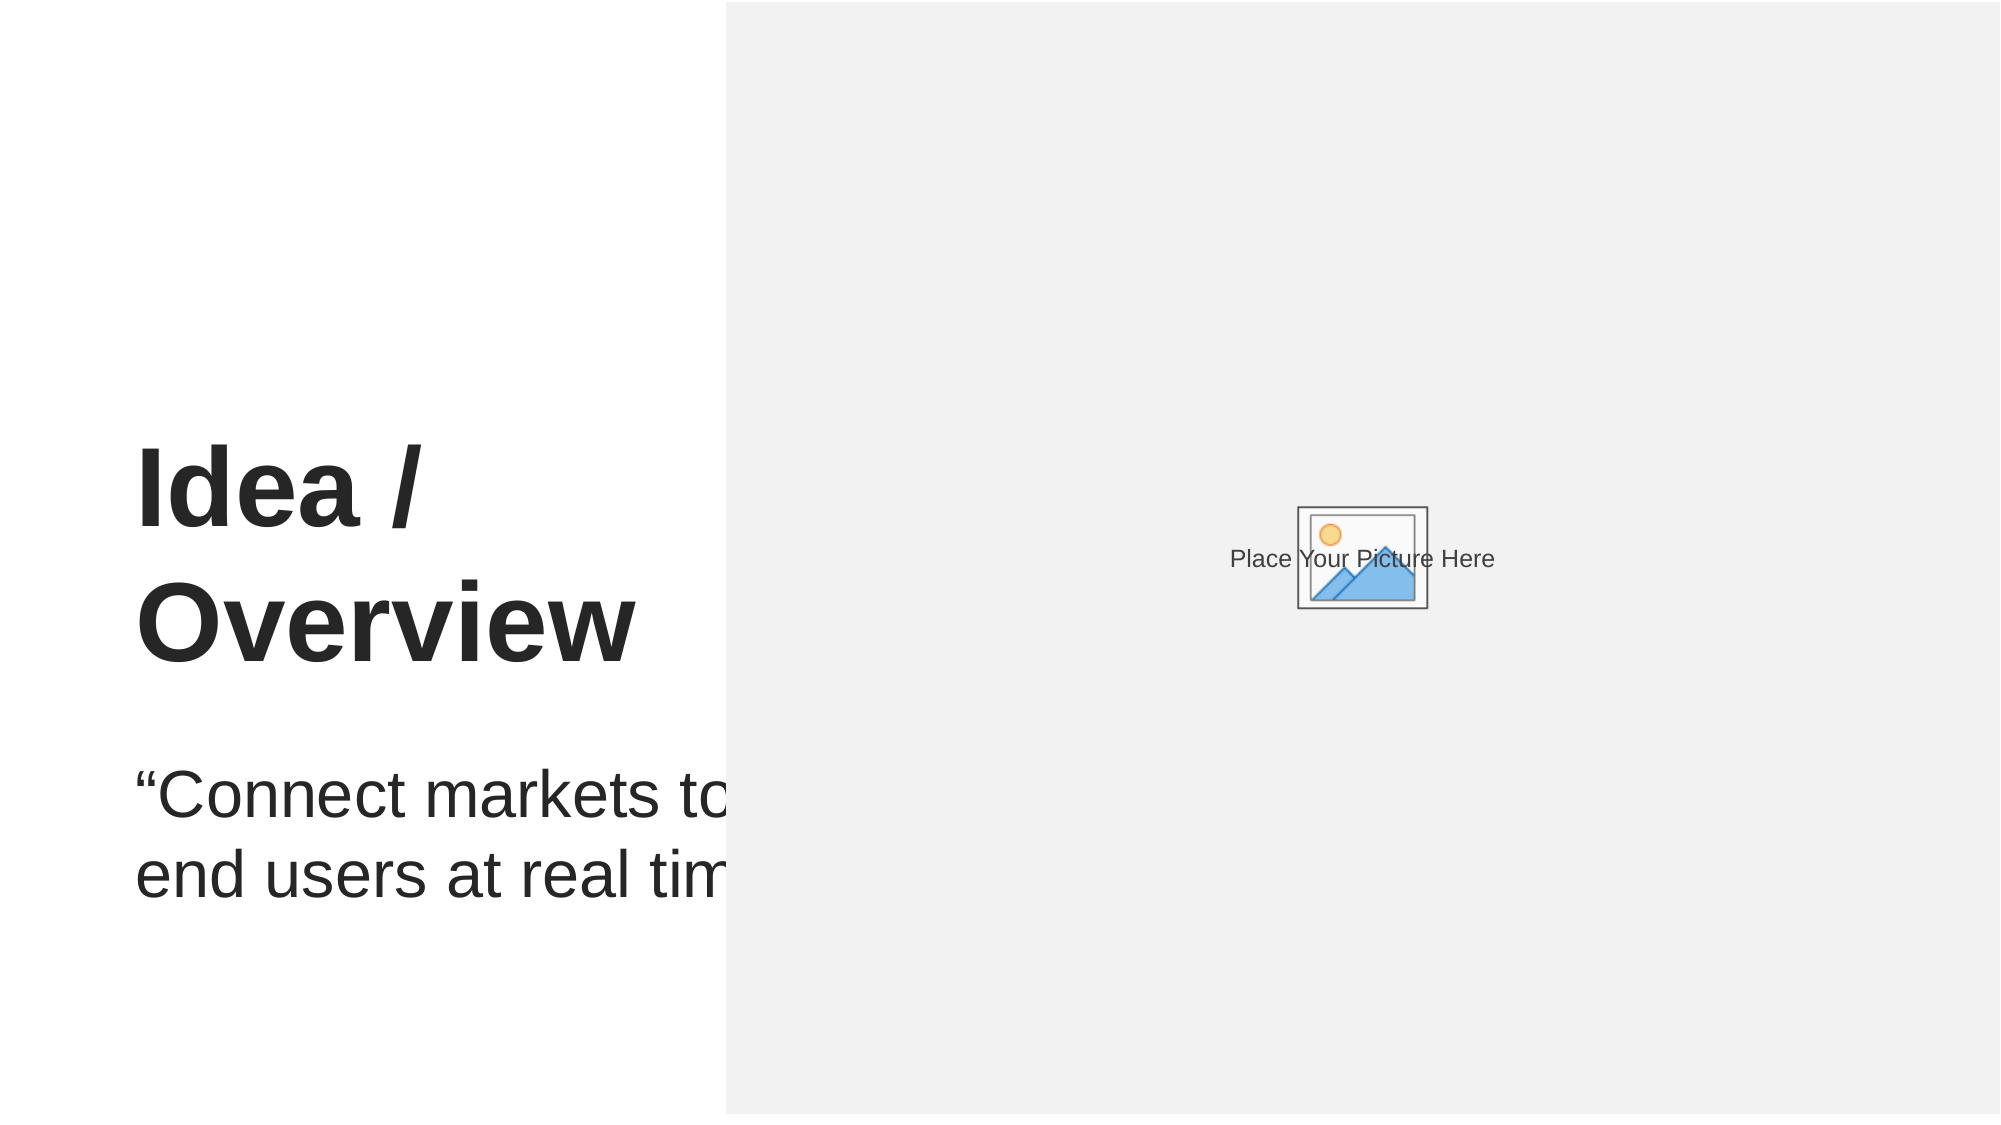

Idea / Overview
“Connect markets to end users at real time”